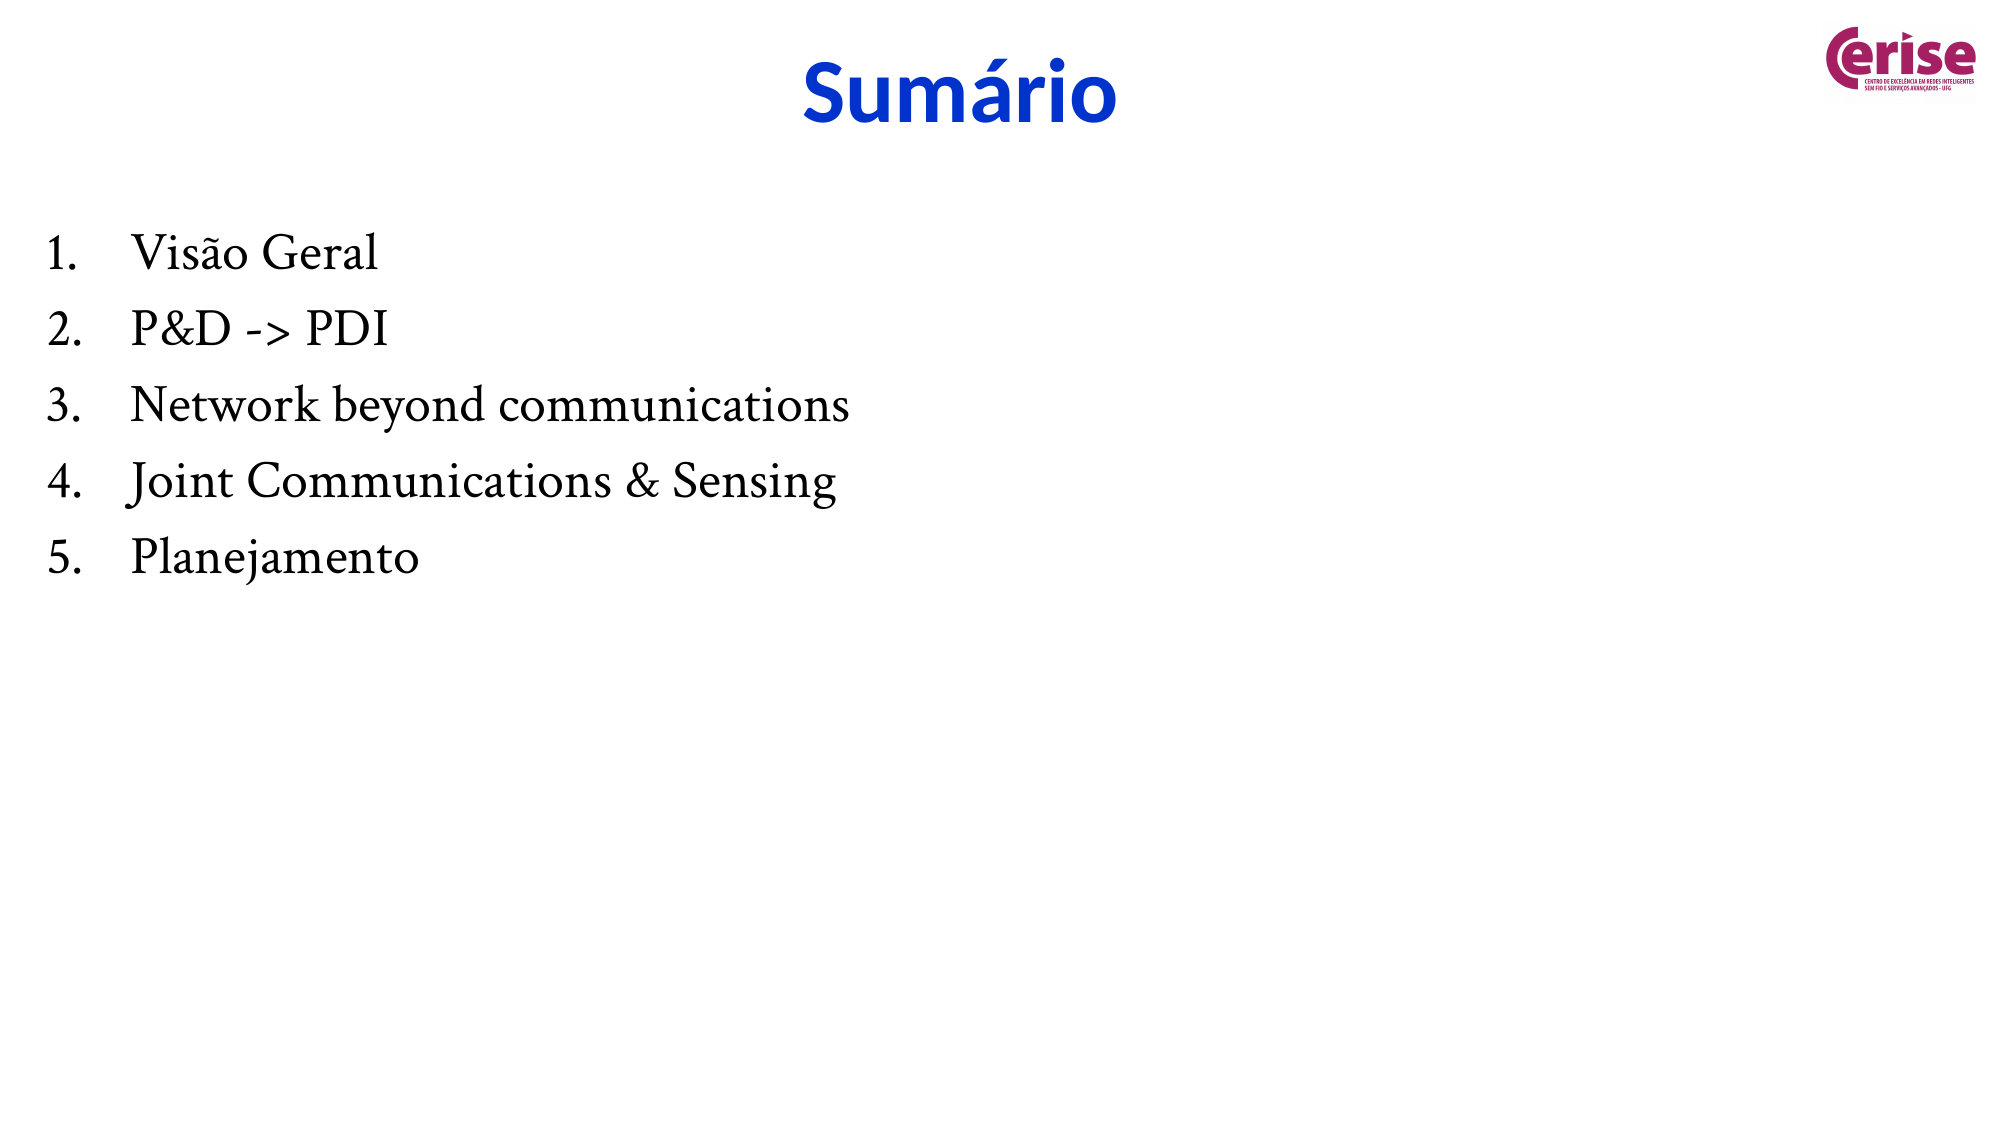

Sumário
Visão Geral
P&D -> PDI
Network beyond communications
Joint Communications & Sensing
Planejamento